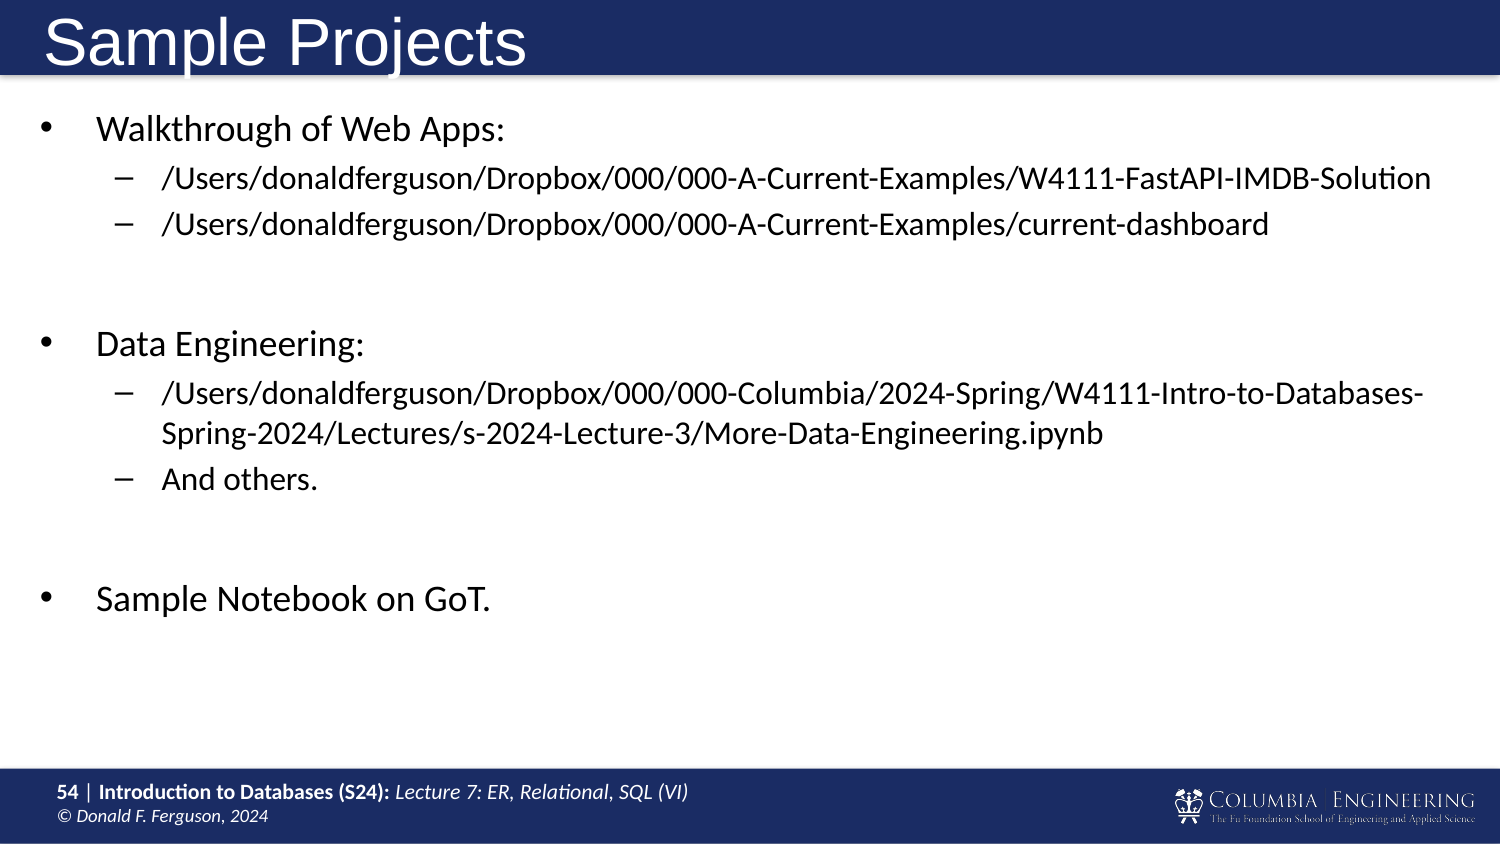

# Sample Projects
Walkthrough of Web Apps:
/Users/donaldferguson/Dropbox/000/000-A-Current-Examples/W4111-FastAPI-IMDB-Solution
/Users/donaldferguson/Dropbox/000/000-A-Current-Examples/current-dashboard

Data Engineering:
/Users/donaldferguson/Dropbox/000/000-Columbia/2024-Spring/W4111-Intro-to-Databases-Spring-2024/Lectures/s-2024-Lecture-3/More-Data-Engineering.ipynb
And others.

Sample Notebook on GoT.